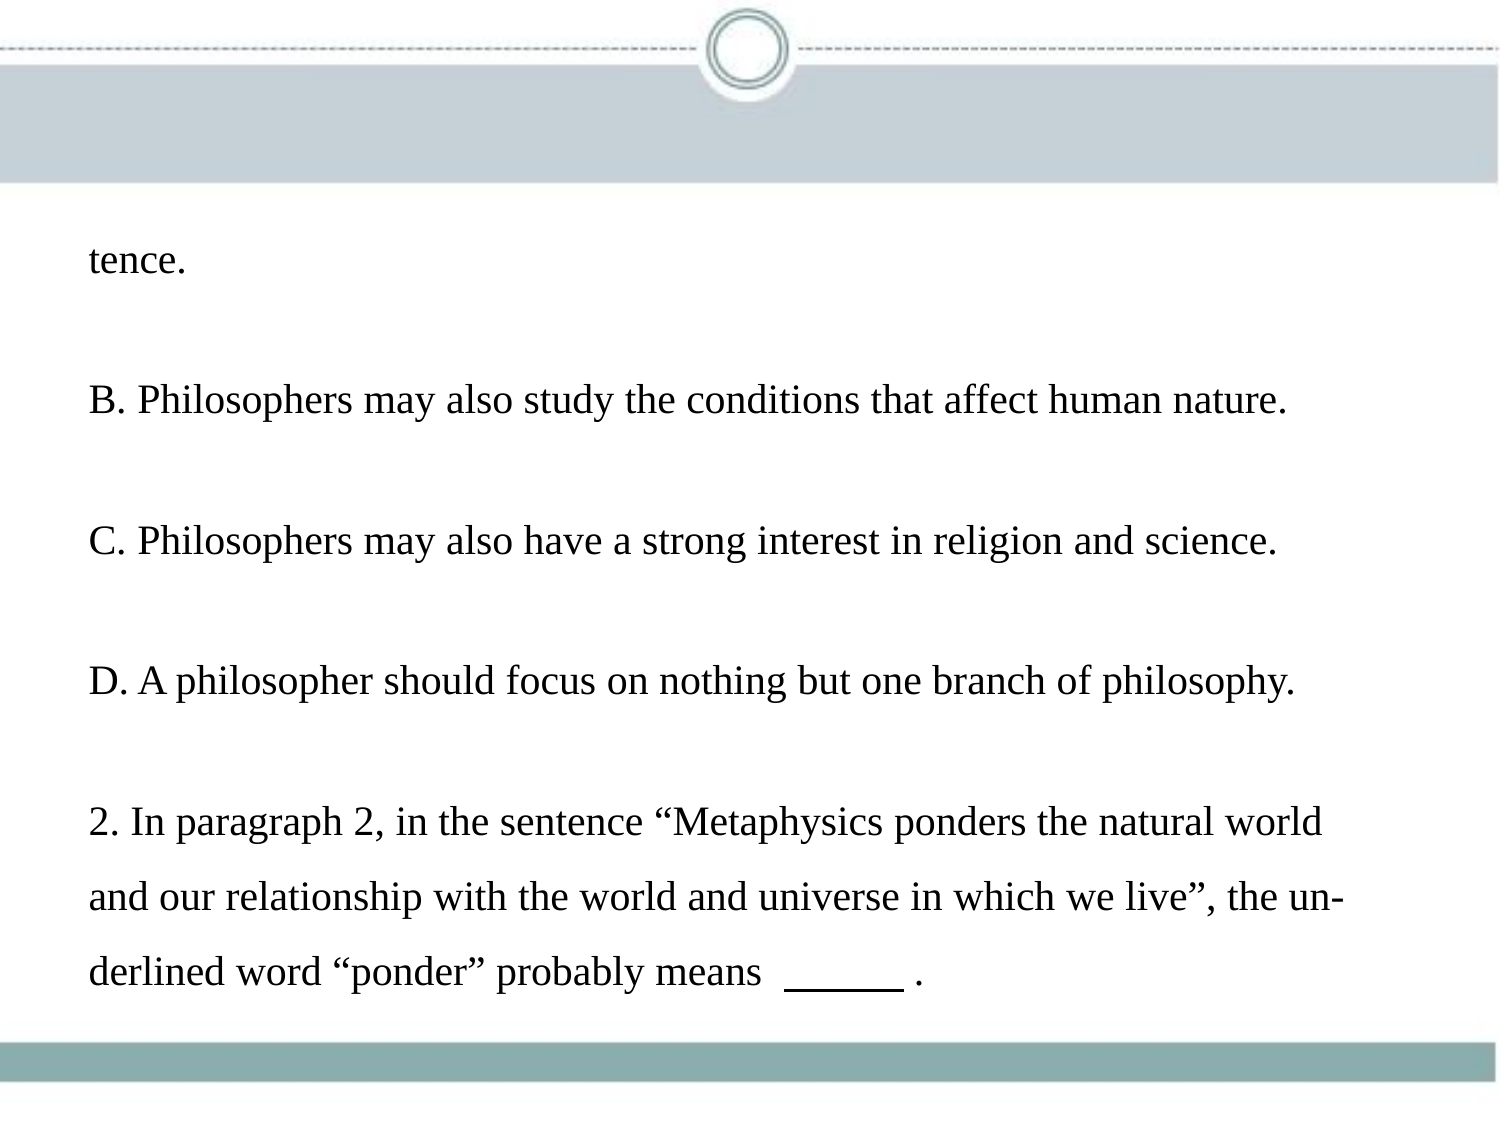

tence.
B. Philosophers may also study the conditions that affect human nature.
C. Philosophers may also have a strong interest in religion and science.
D. A philosopher should focus on nothing but one branch of philosophy.
2. In paragraph 2, in the sentence “Metaphysics ponders the natural world
and our relationship with the world and universe in which we live”, the un-
derlined word “ponder” probably means 　　    .